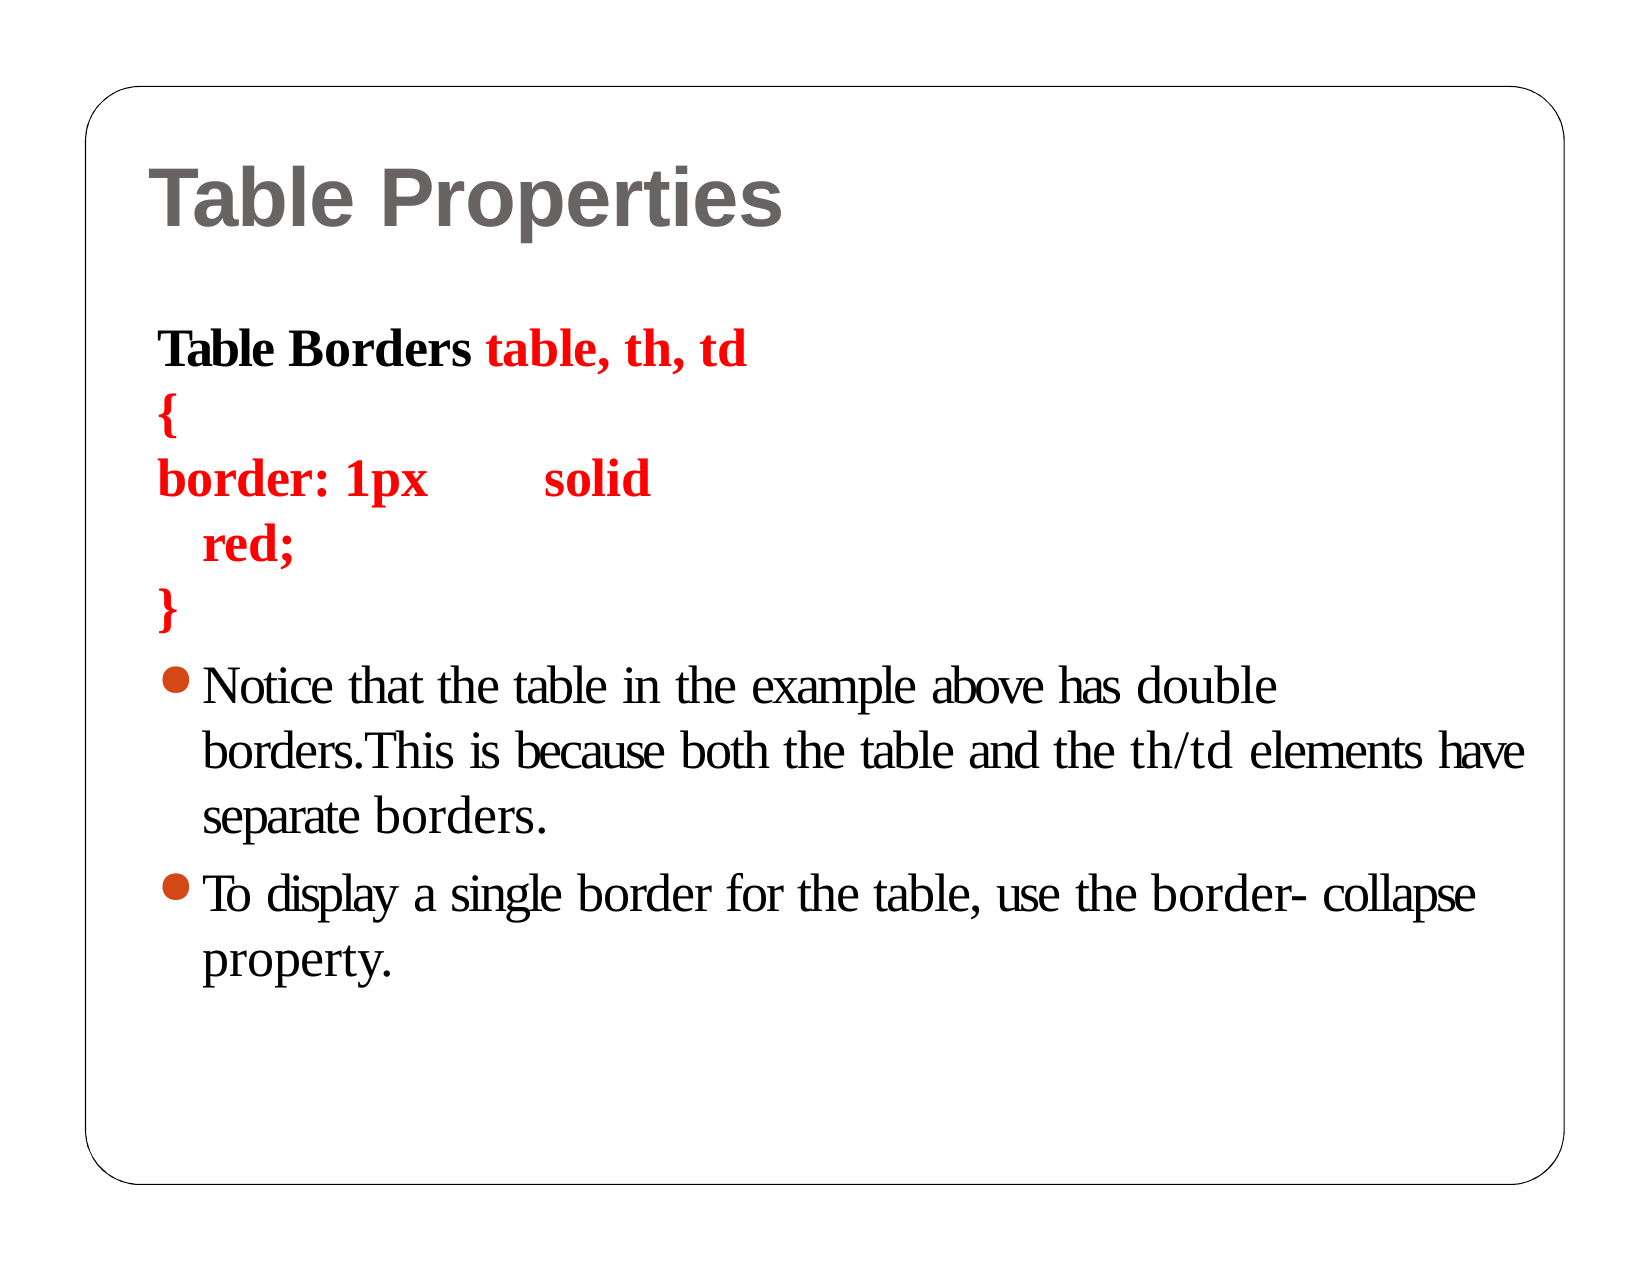

# Table Properties
Table Borders table, th, td
{
border: 1px	solid	red;
}
Notice that the table in the example above has double borders.This is because both the table and the th/td elements have separate borders.
To display a single border for the table, use the border- collapse property.
47